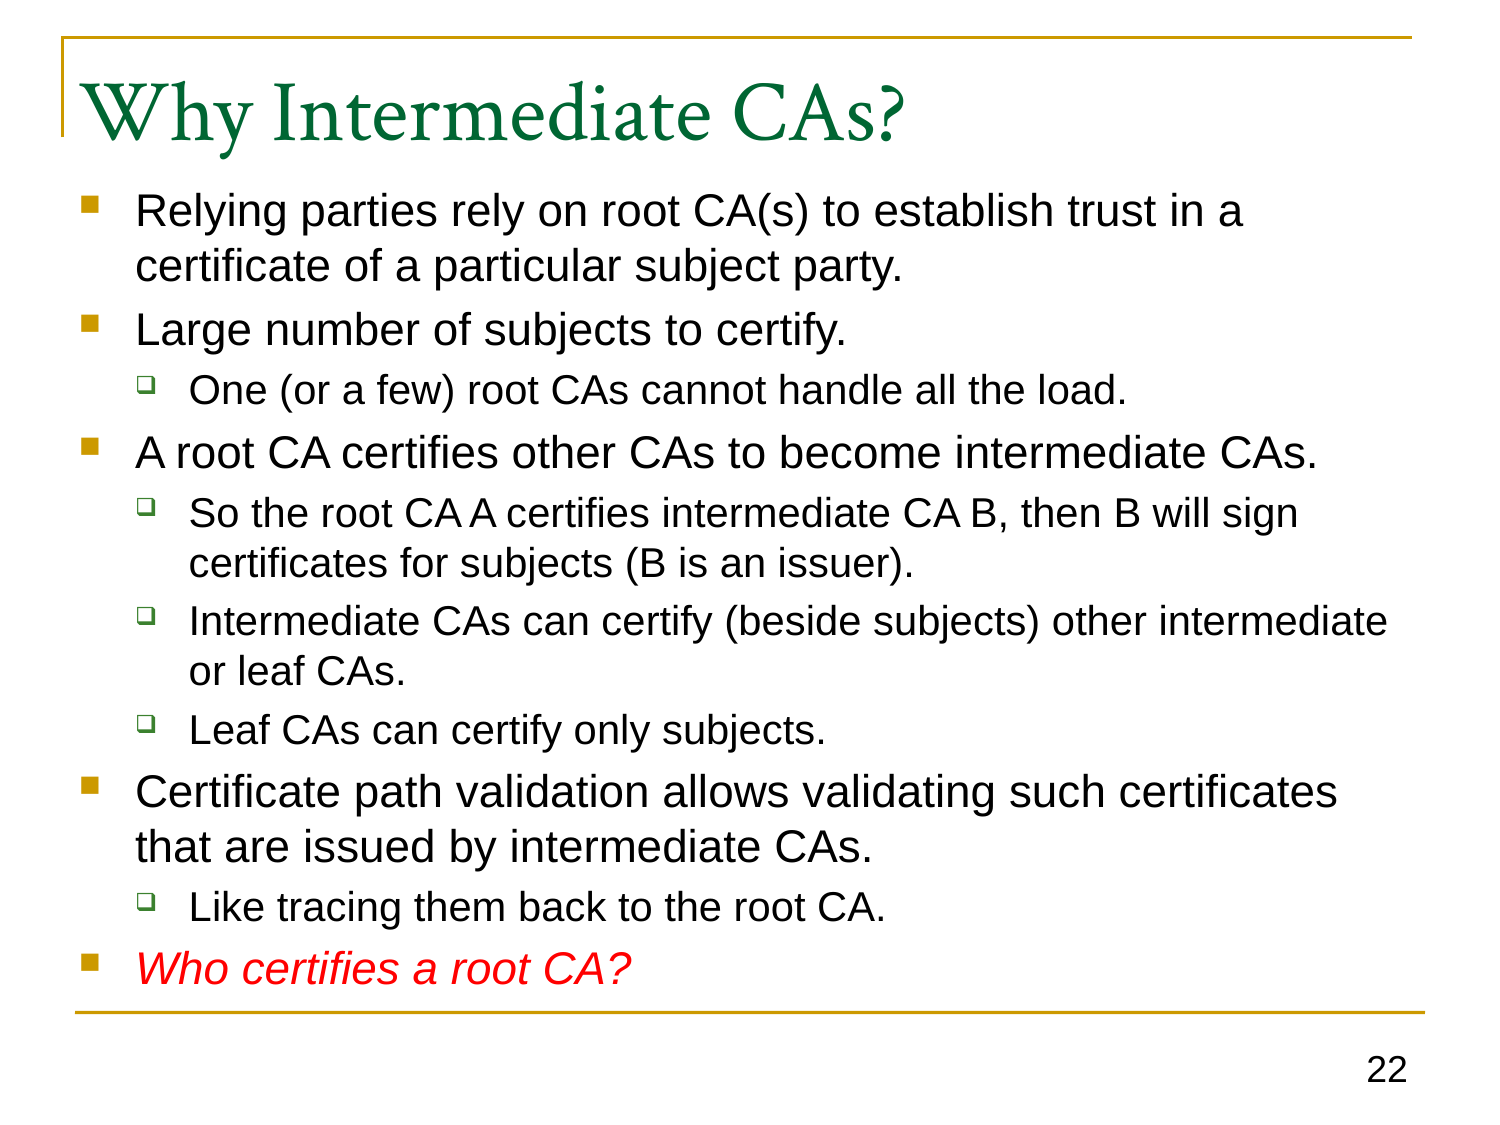

# Why Intermediate CAs?
Relying parties rely on root CA(s) to establish trust in a certificate of a particular subject party.
Large number of subjects to certify.
One (or a few) root CAs cannot handle all the load.
A root CA certifies other CAs to become intermediate CAs.
So the root CA A certifies intermediate CA B, then B will sign certificates for subjects (B is an issuer).
Intermediate CAs can certify (beside subjects) other intermediate or leaf CAs.
Leaf CAs can certify only subjects.
Certificate path validation allows validating such certificates that are issued by intermediate CAs.
Like tracing them back to the root CA.
Who certifies a root CA?
22